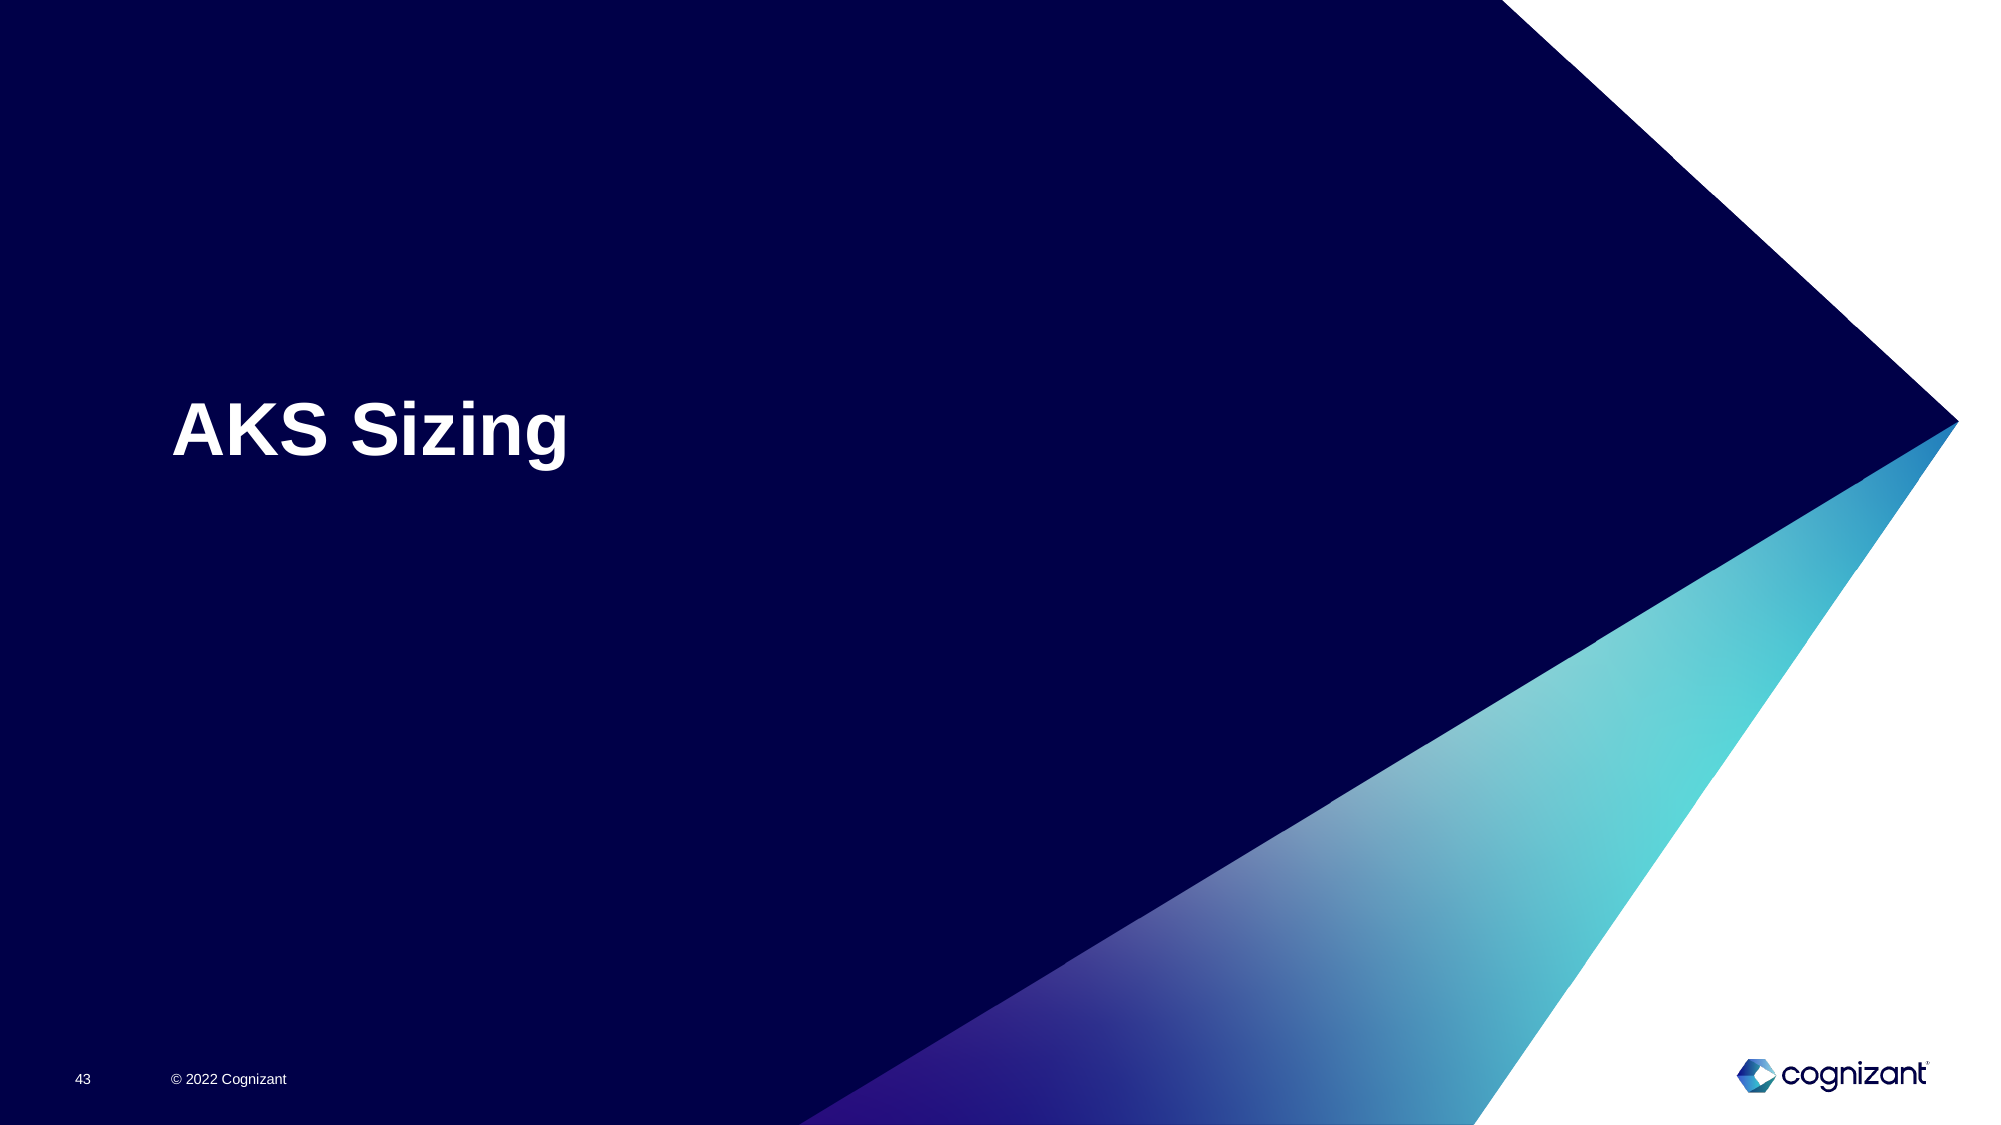

# AKS Sizing
© 2022 Cognizant
43